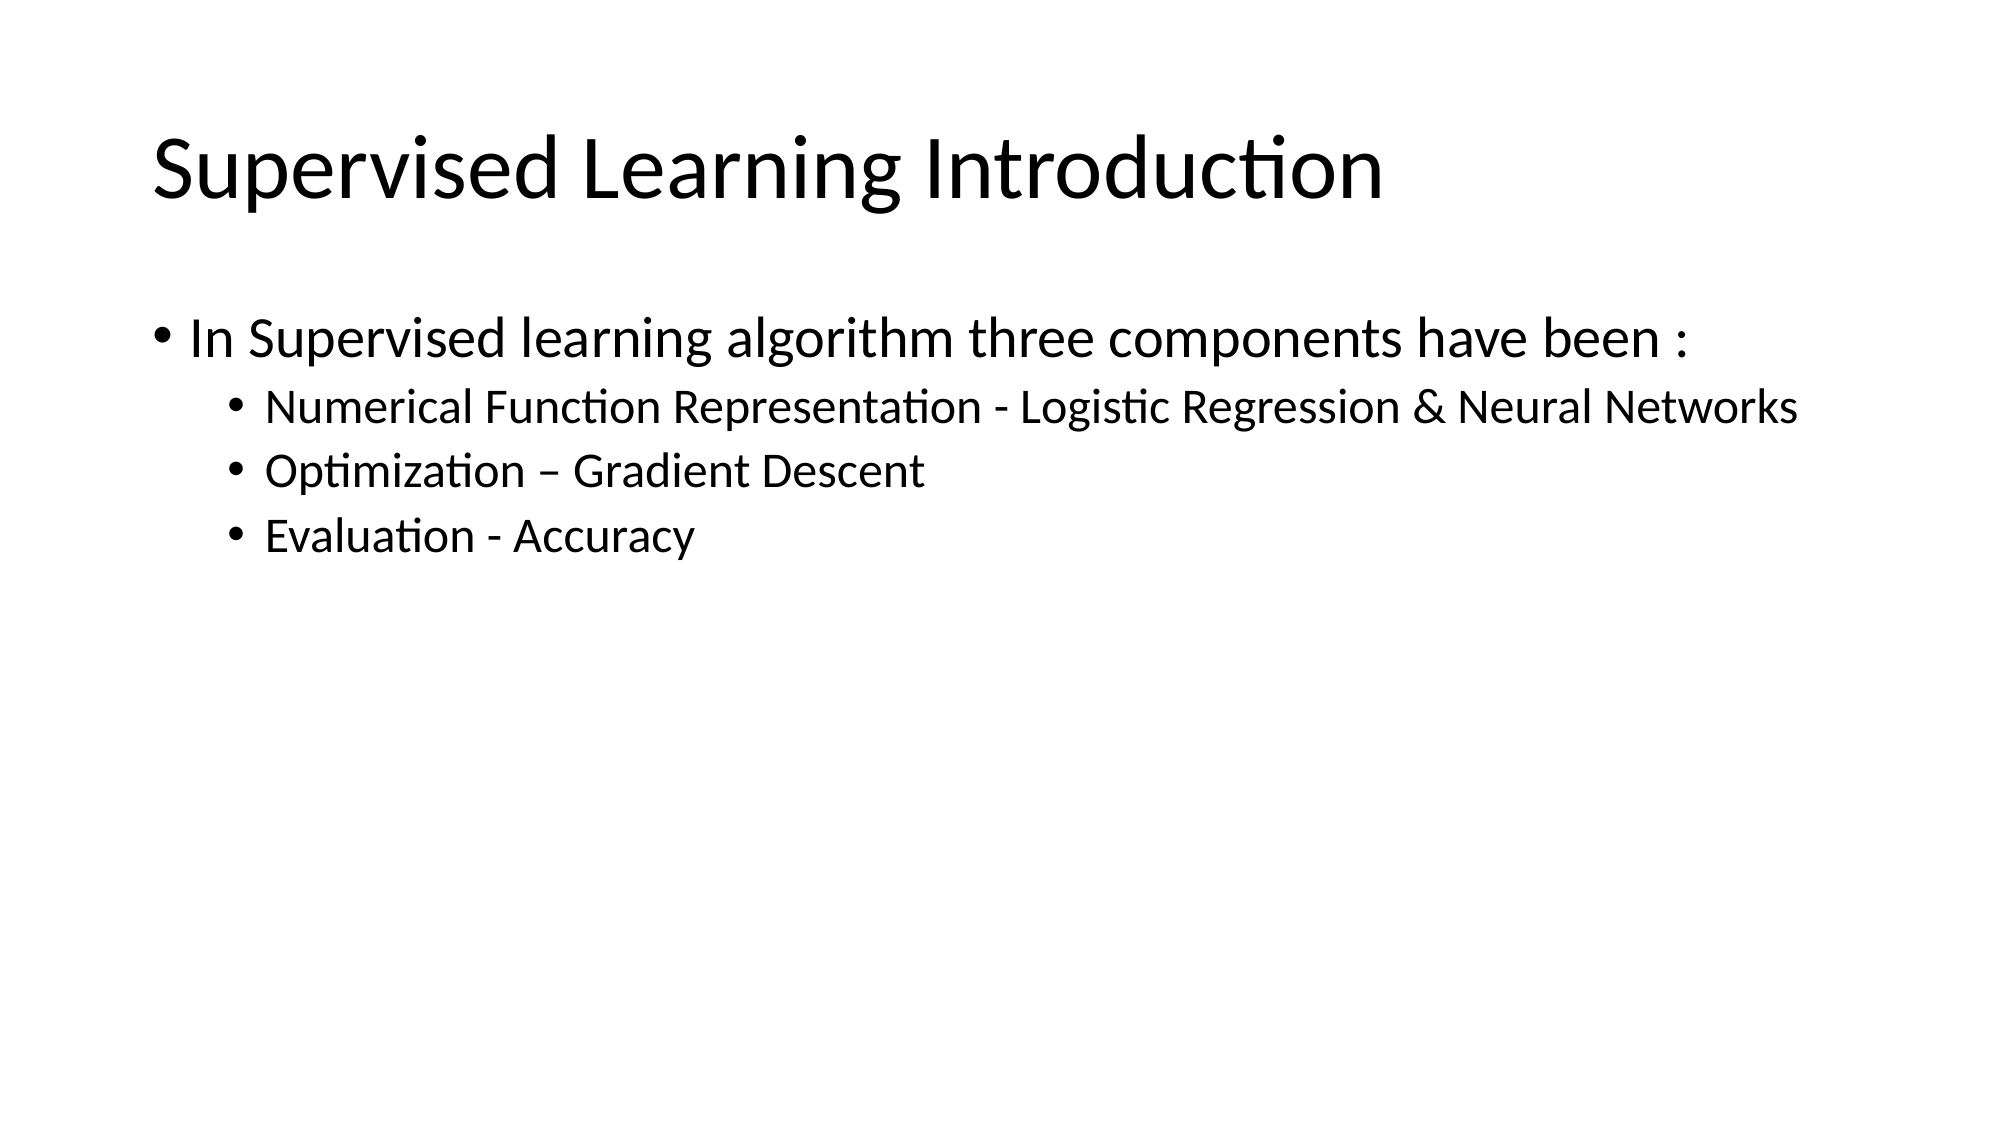

# Supervised Learning Introduction
In Supervised learning algorithm three components have been :
Numerical Function Representation - Logistic Regression & Neural Networks
Optimization – Gradient Descent
Evaluation - Accuracy